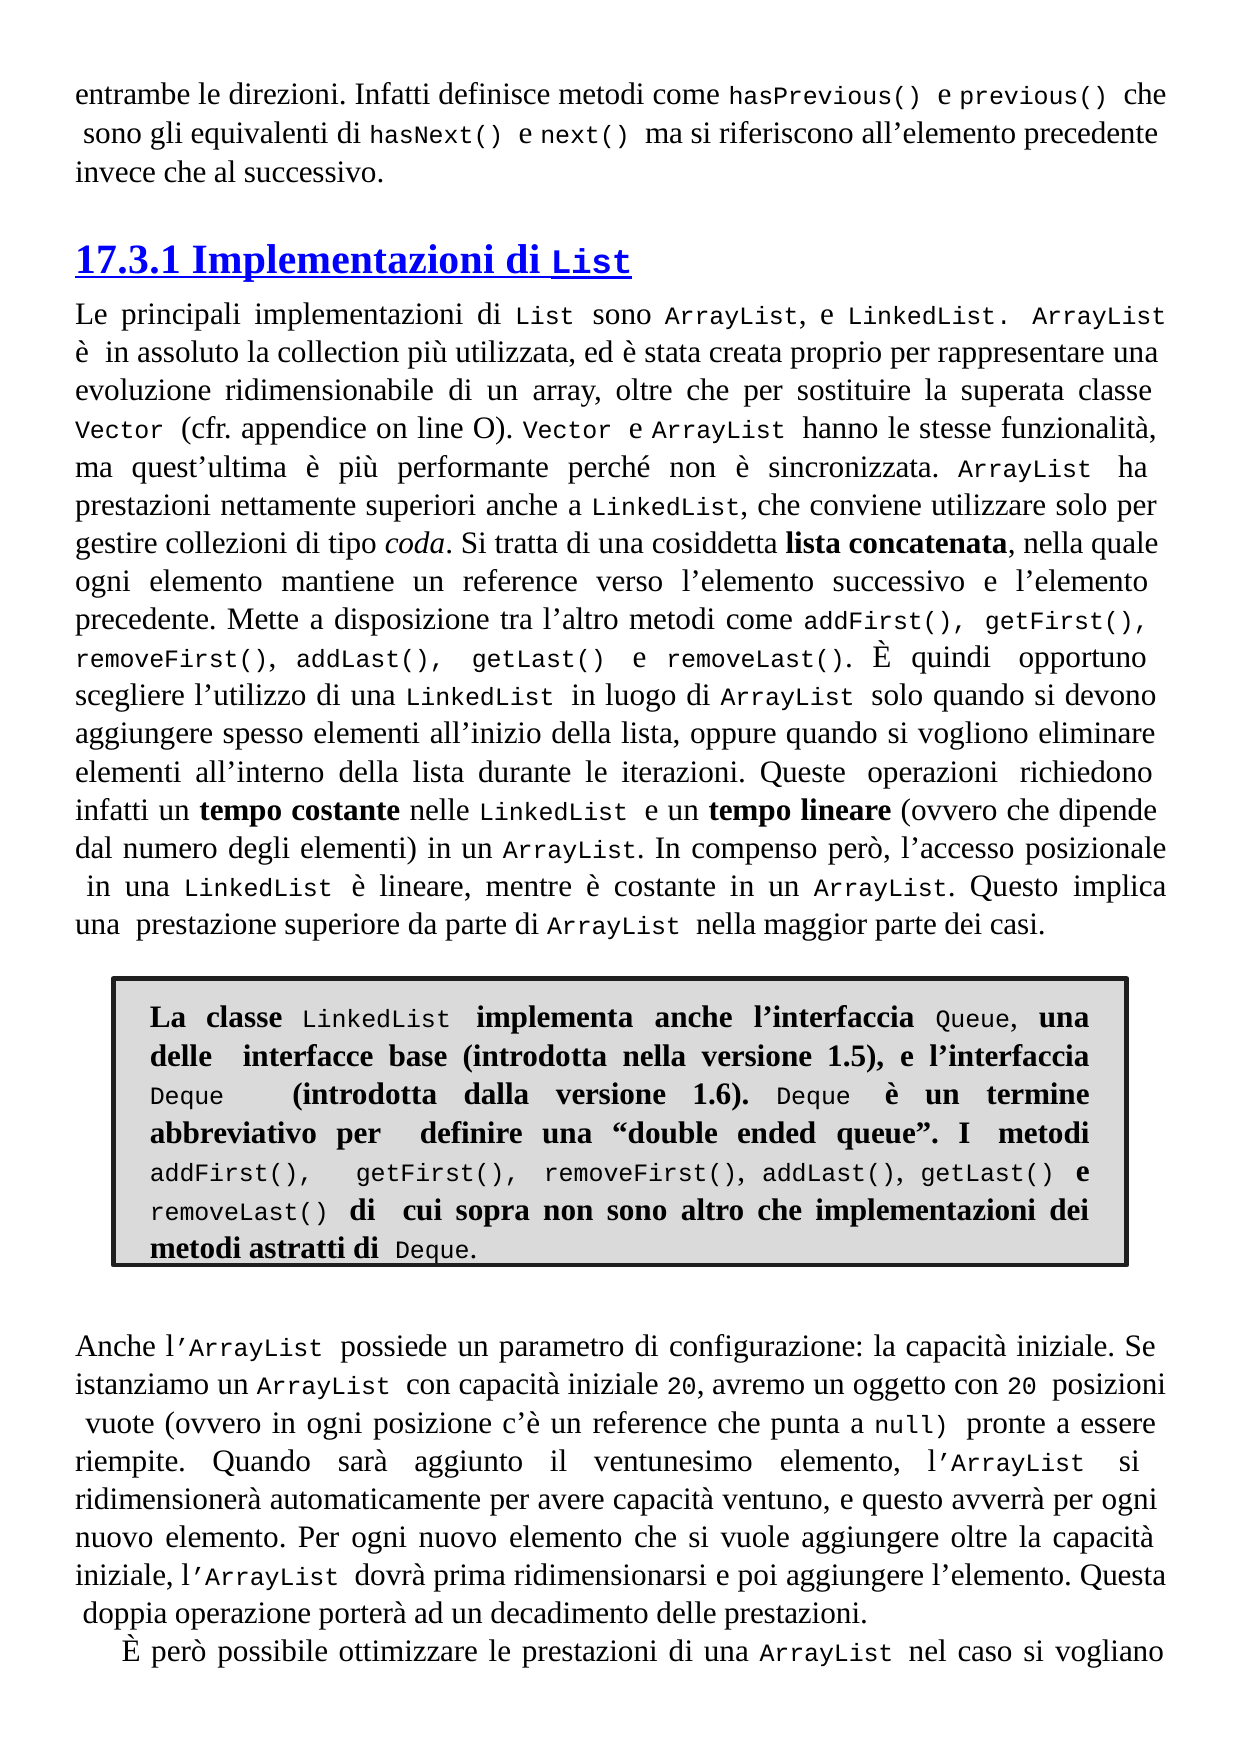

entrambe le direzioni. Infatti definisce metodi come hasPrevious() e previous() che  sono gli equivalenti di hasNext() e next() ma si riferiscono all’elemento precedente  invece che al successivo.

17.3.1 Implementazioni di List
Le principali implementazioni di List sono ArrayList, e LinkedList. ArrayList è  in assoluto la collection più utilizzata, ed è stata creata proprio per rappresentare una  evoluzione ridimensionabile di un array, oltre che per sostituire la superata classe  Vector (cfr. appendice on line O). Vector e ArrayList hanno le stesse funzionalità,  ma quest’ultima è più performante perché non è sincronizzata. ArrayList ha  prestazioni nettamente superiori anche a LinkedList, che conviene utilizzare solo per  gestire collezioni di tipo coda. Si tratta di una cosiddetta lista concatenata, nella quale  ogni elemento mantiene un reference verso l’elemento successivo e l’elemento  precedente. Mette a disposizione tra l’altro metodi come addFirst(), getFirst(),  removeFirst(), addLast(), getLast() e removeLast(). È quindi opportuno  scegliere l’utilizzo di una LinkedList in luogo di ArrayList solo quando si devono  aggiungere spesso elementi all’inizio della lista, oppure quando si vogliono eliminare  elementi all’interno della lista durante le iterazioni. Queste operazioni richiedono  infatti un tempo costante nelle LinkedList e un tempo lineare (ovvero che dipende  dal numero degli elementi) in un ArrayList. In compenso però, l’accesso posizionale  in una LinkedList è lineare, mentre è costante in un ArrayList. Questo implica una  prestazione superiore da parte di ArrayList nella maggior parte dei casi.
La classe LinkedList implementa anche l’interfaccia Queue, una delle  interfacce base (introdotta nella versione 1.5), e l’interfaccia Deque  (introdotta dalla versione 1.6). Deque è un termine abbreviativo per  definire una “double ended queue”. I metodi addFirst(),  getFirst(), removeFirst(), addLast(), getLast() e removeLast() di  cui sopra non sono altro che implementazioni dei metodi astratti di  Deque.
Anche l’ArrayList possiede un parametro di configurazione: la capacità iniziale. Se  istanziamo un ArrayList con capacità iniziale 20, avremo un oggetto con 20 posizioni  vuote (ovvero in ogni posizione c’è un reference che punta a null) pronte a essere  riempite. Quando sarà aggiunto il ventunesimo elemento, l’ArrayList si  ridimensionerà automaticamente per avere capacità ventuno, e questo avverrà per ogni  nuovo elemento. Per ogni nuovo elemento che si vuole aggiungere oltre la capacità  iniziale, l’ArrayList dovrà prima ridimensionarsi e poi aggiungere l’elemento. Questa  doppia operazione porterà ad un decadimento delle prestazioni.
È però possibile ottimizzare le prestazioni di una ArrayList nel caso si vogliano